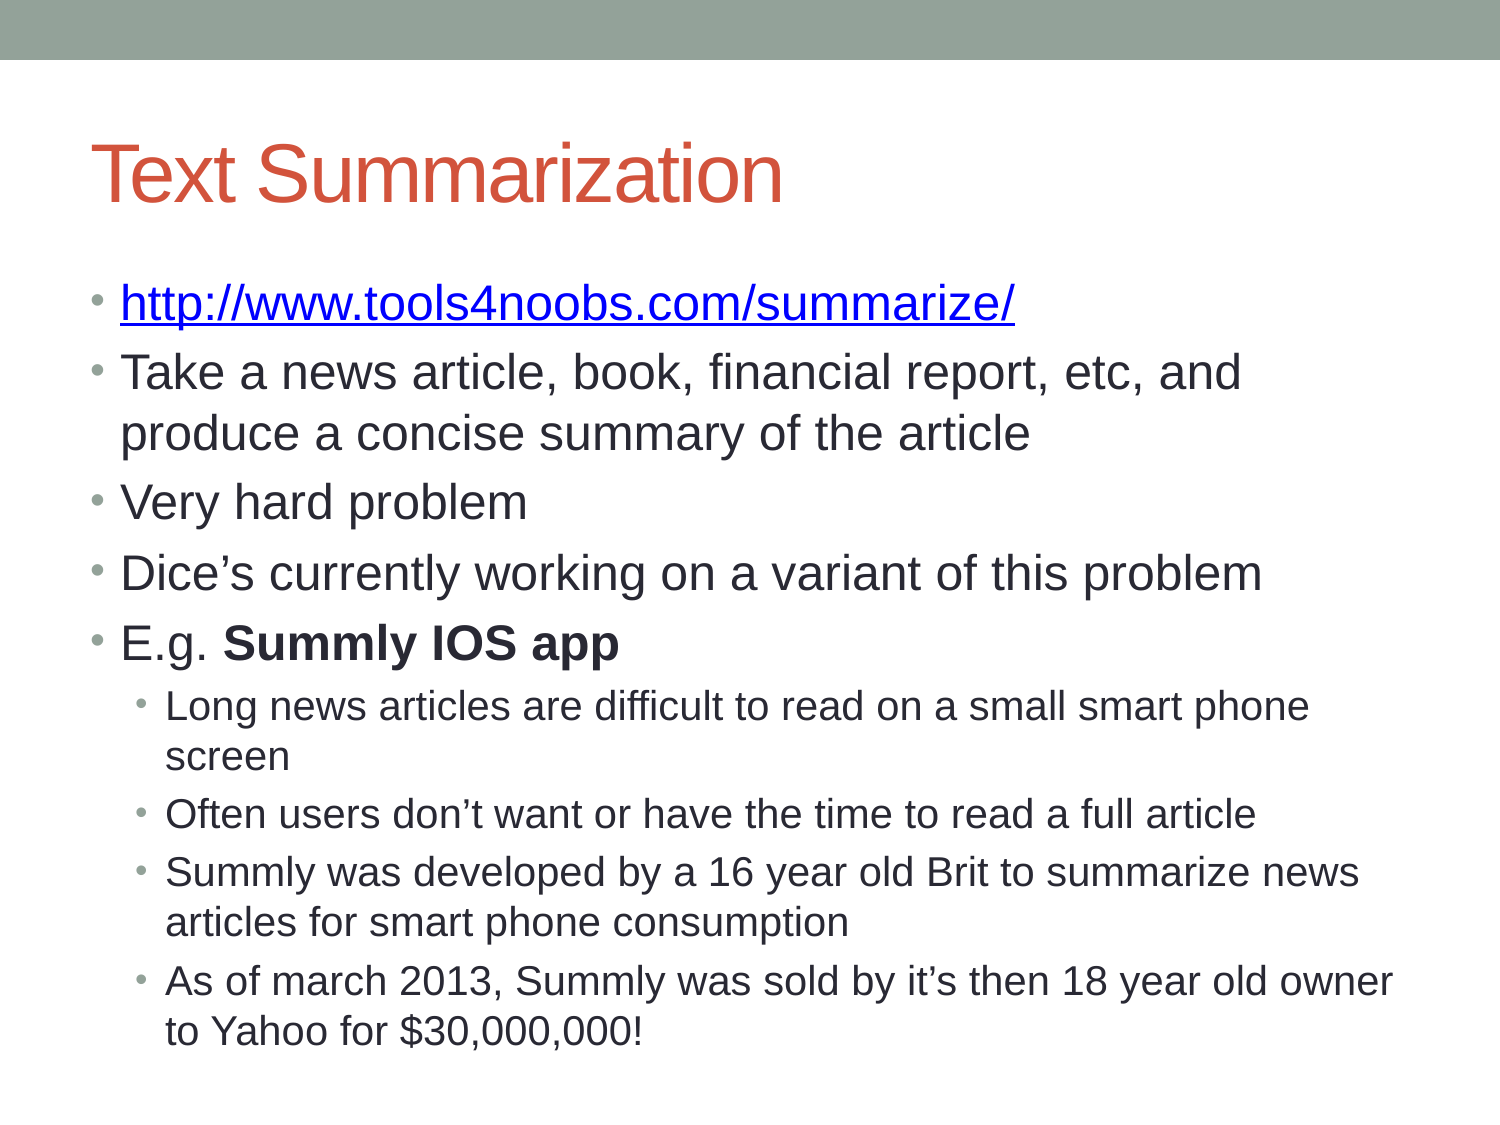

# Text Summarization
http://www.tools4noobs.com/summarize/
Take a news article, book, financial report, etc, and produce a concise summary of the article
Very hard problem
Dice’s currently working on a variant of this problem
E.g. Summly IOS app
Long news articles are difficult to read on a small smart phone screen
Often users don’t want or have the time to read a full article
Summly was developed by a 16 year old Brit to summarize news articles for smart phone consumption
As of march 2013, Summly was sold by it’s then 18 year old owner to Yahoo for $30,000,000!